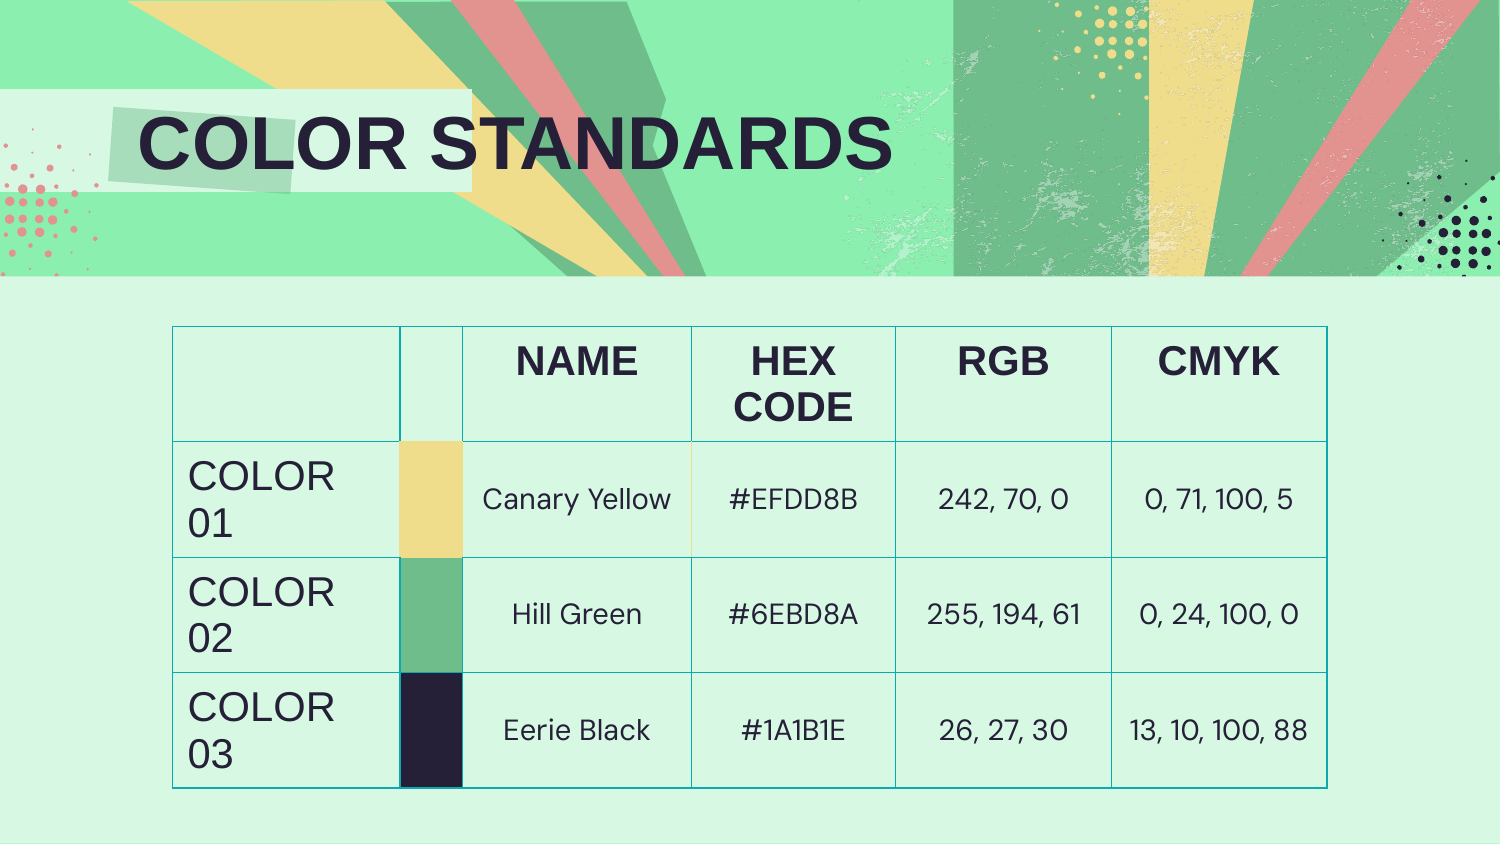

# COLOR STANDARDS

|  |  | NAME | HEX CODE | RGB | CMYK |
| --- | --- | --- | --- | --- | --- |
| COLOR 01 |  | Canary Yellow | #EFDD8B | 242, 70, 0 | 0, 71, 100, 5 |
| COLOR 02 |  | Hill Green | #6EBD8A | 255, 194, 61 | 0, 24, 100, 0 |
| COLOR 03 |  | Eerie Black | #1A1B1E | 26, 27, 30 | 13, 10, 100, 88 |